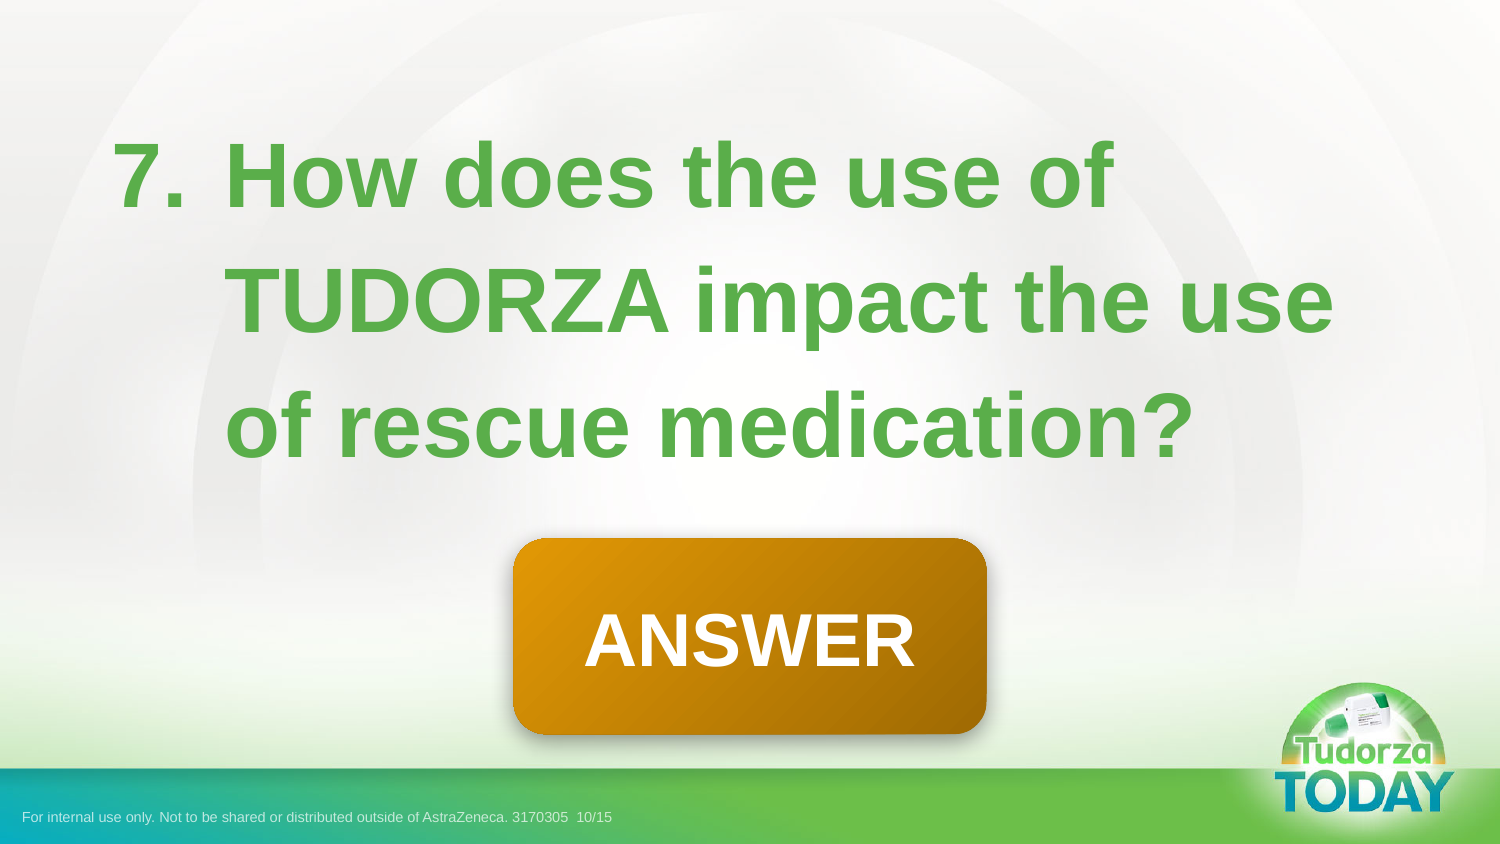

7.	How does the use of TUDORZA impact the use of rescue medication?